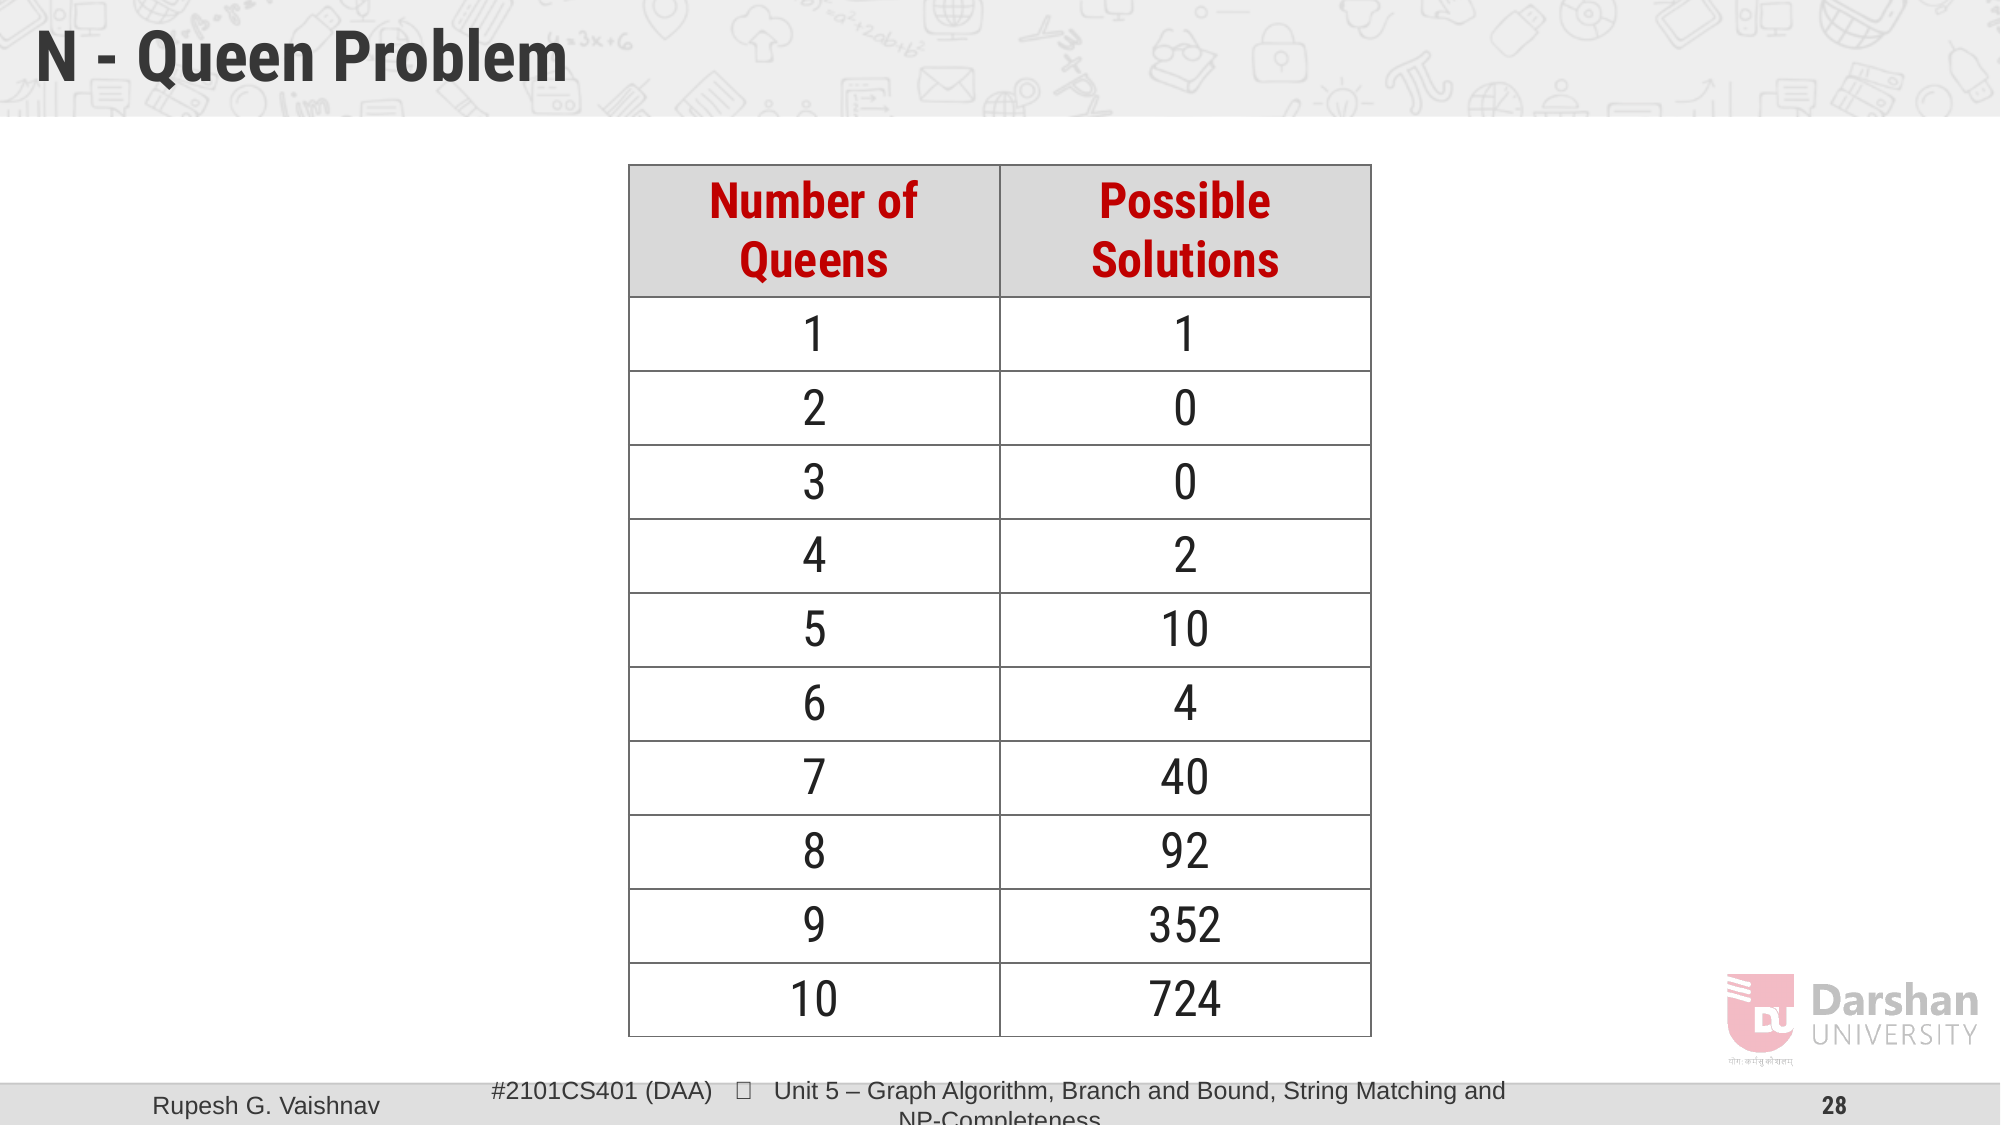

# N - Queen Problem
| Number of Queens | Possible Solutions |
| --- | --- |
| 1 | 1 |
| 2 | 0 |
| 3 | 0 |
| 4 | 2 |
| 5 | 10 |
| 6 | 4 |
| 7 | 40 |
| 8 | 92 |
| 9 | 352 |
| 10 | 724 |